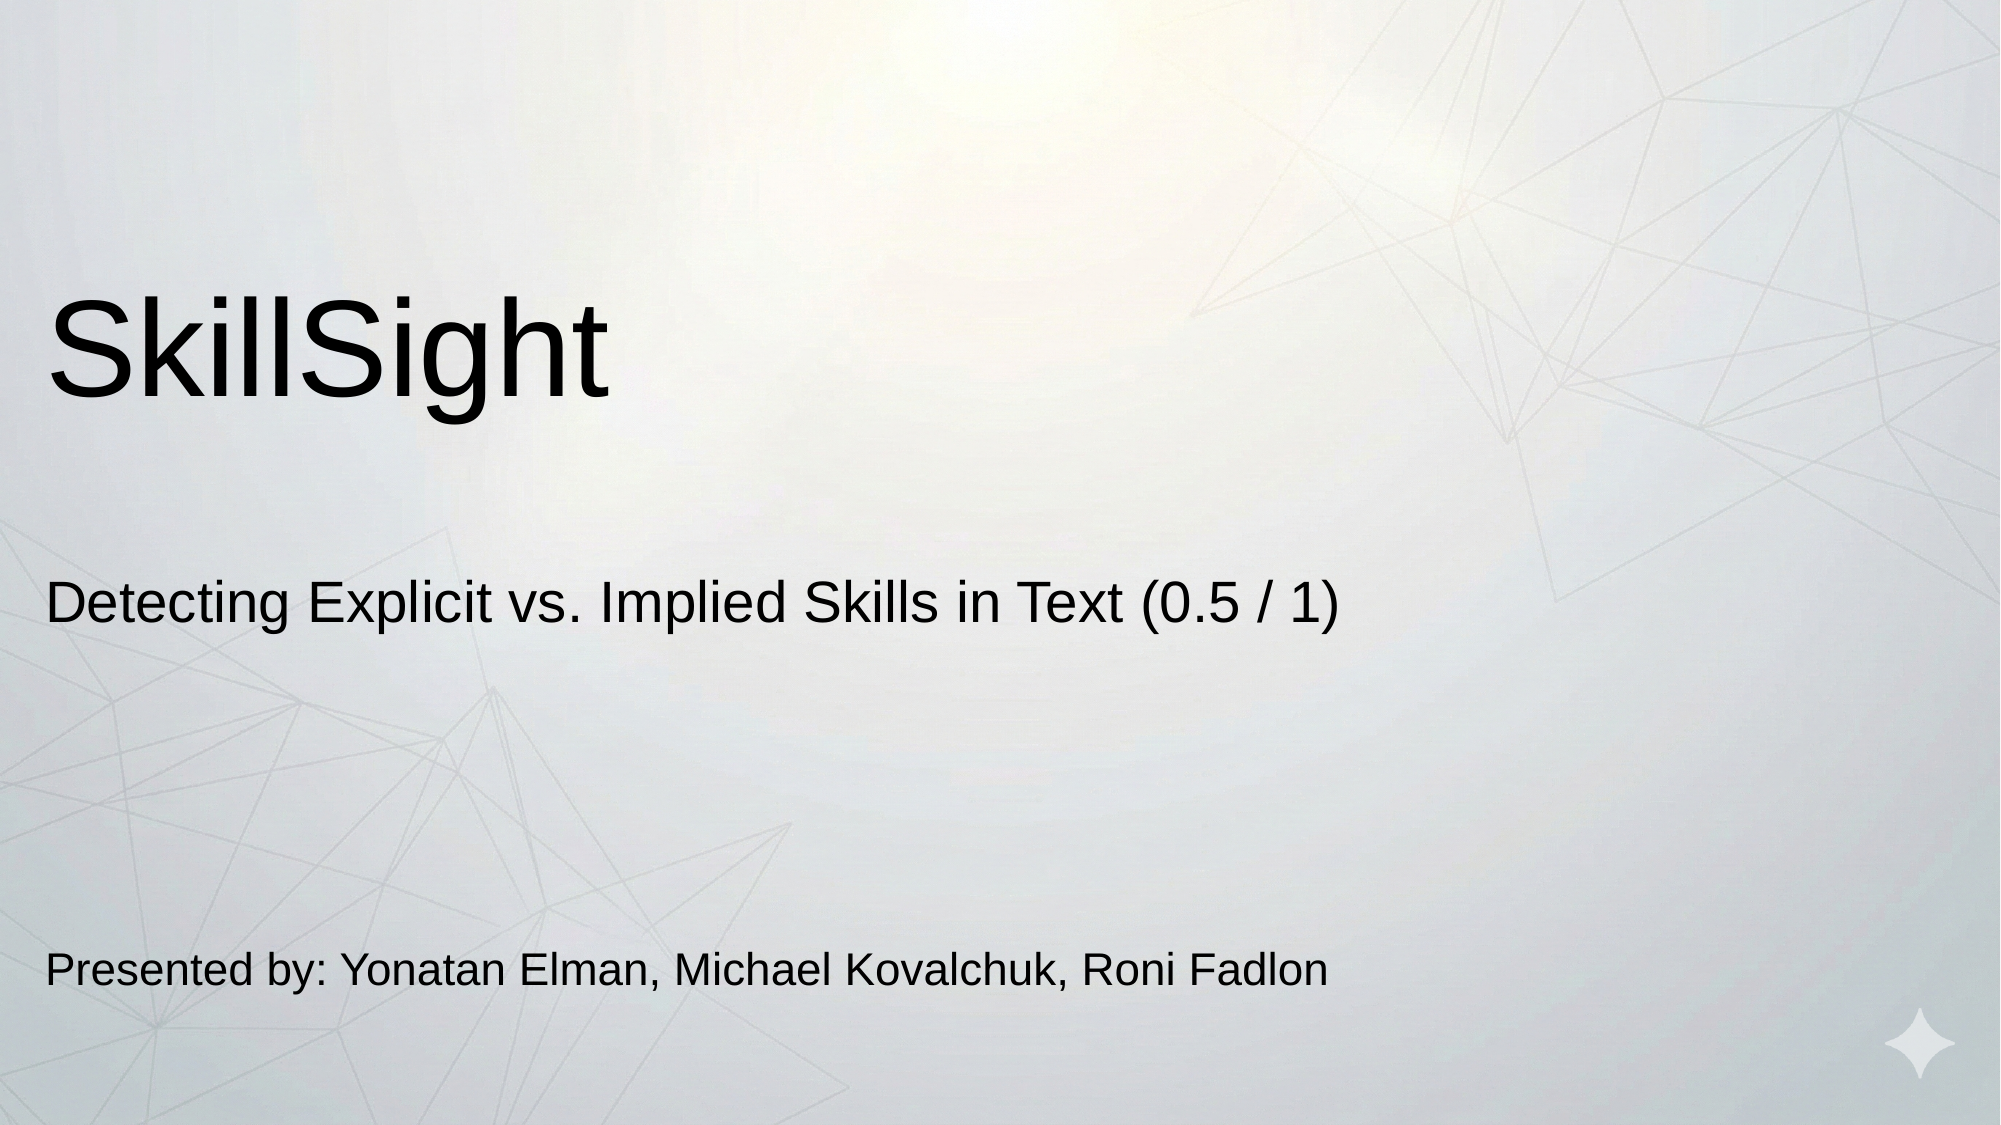

SkillSight

Detecting Explicit vs. Implied Skills in Text (0.5 / 1)
Presented by: Yonatan Elman, Michael Kovalchuk, Roni Fadlon